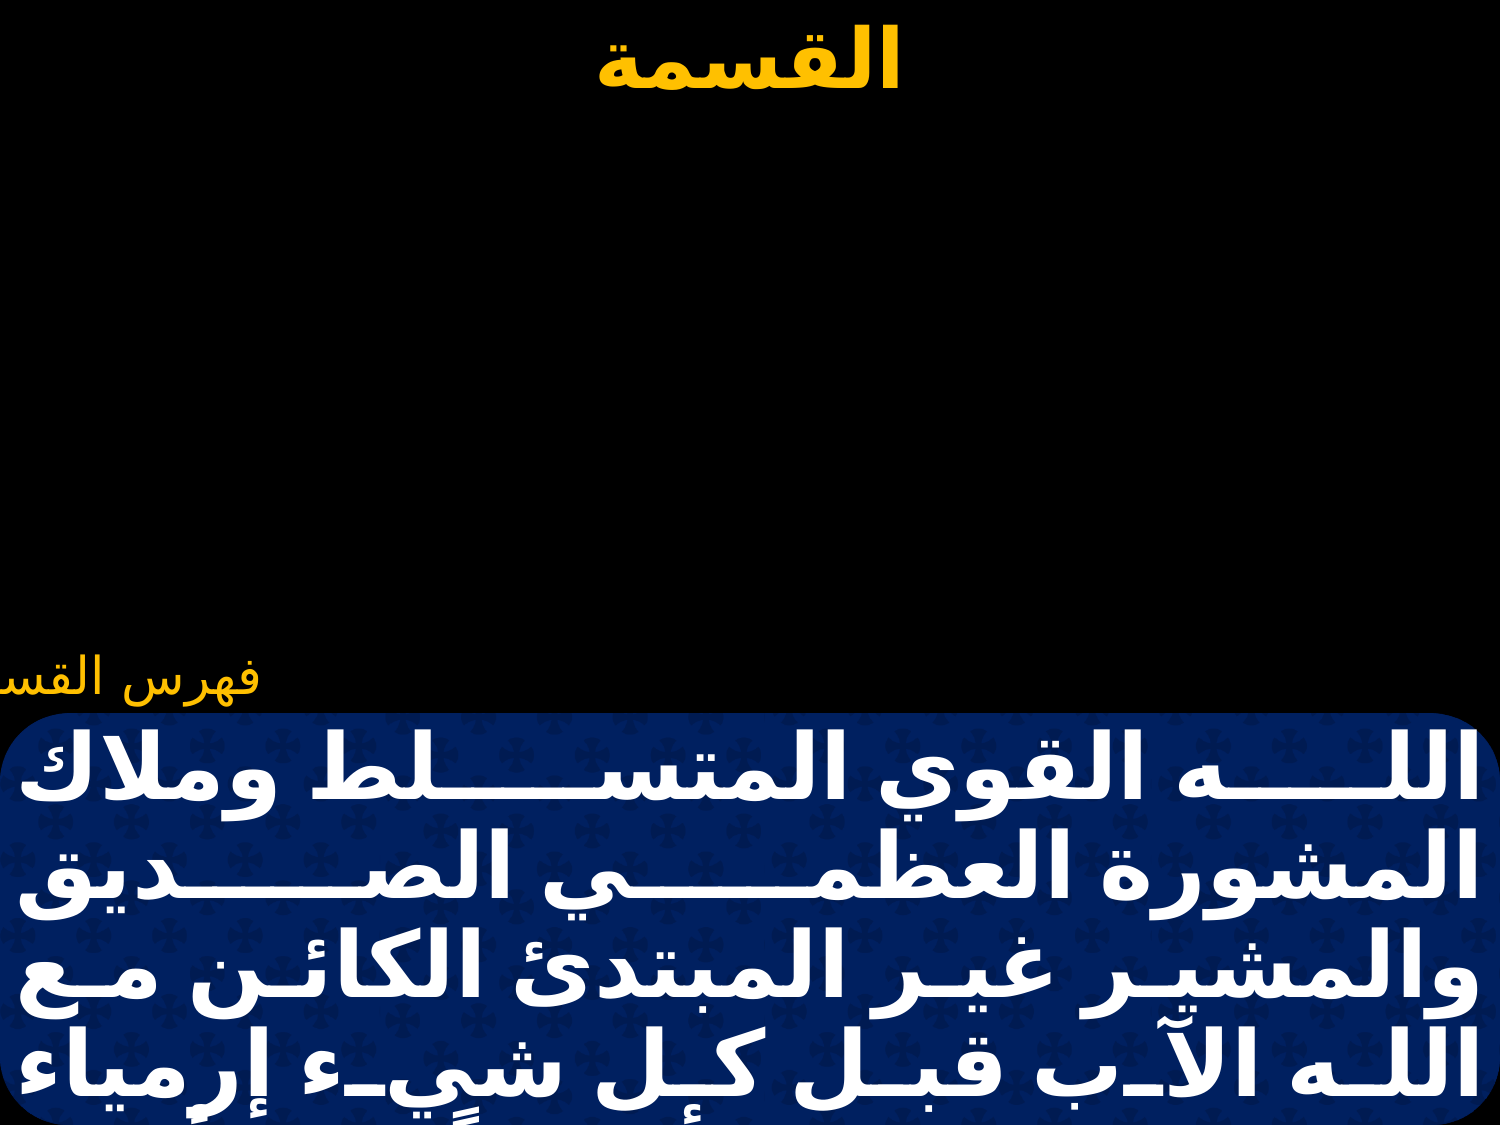

#
الله القوي المتسلط وملاك المشورة العظمي الصديق والمشير غير المبتدئ الكائن مع الله الآب قبل كل شيء إرمياء النبي العظيم تنبأ قائلاً: من أجل صهيون لا أسكت ومن أجل أورشليم لا أمل